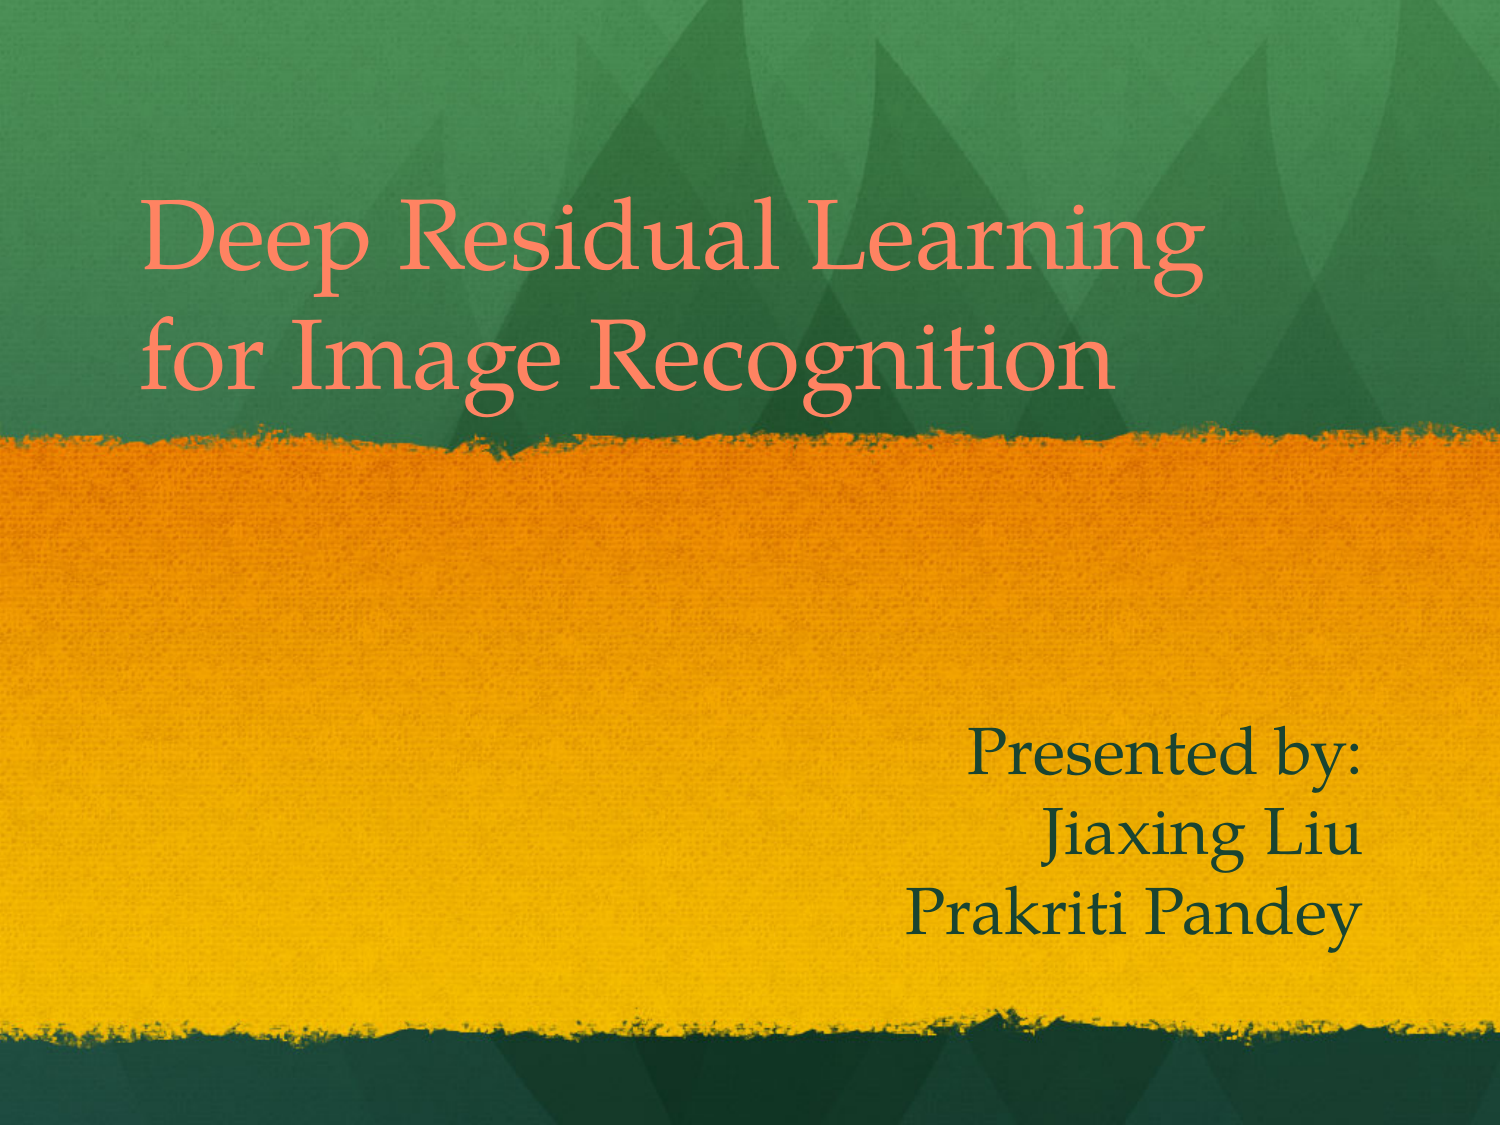

# Deep Residual Learning for Image Recognition
Presented by:
Jiaxing Liu
Prakriti Pandey